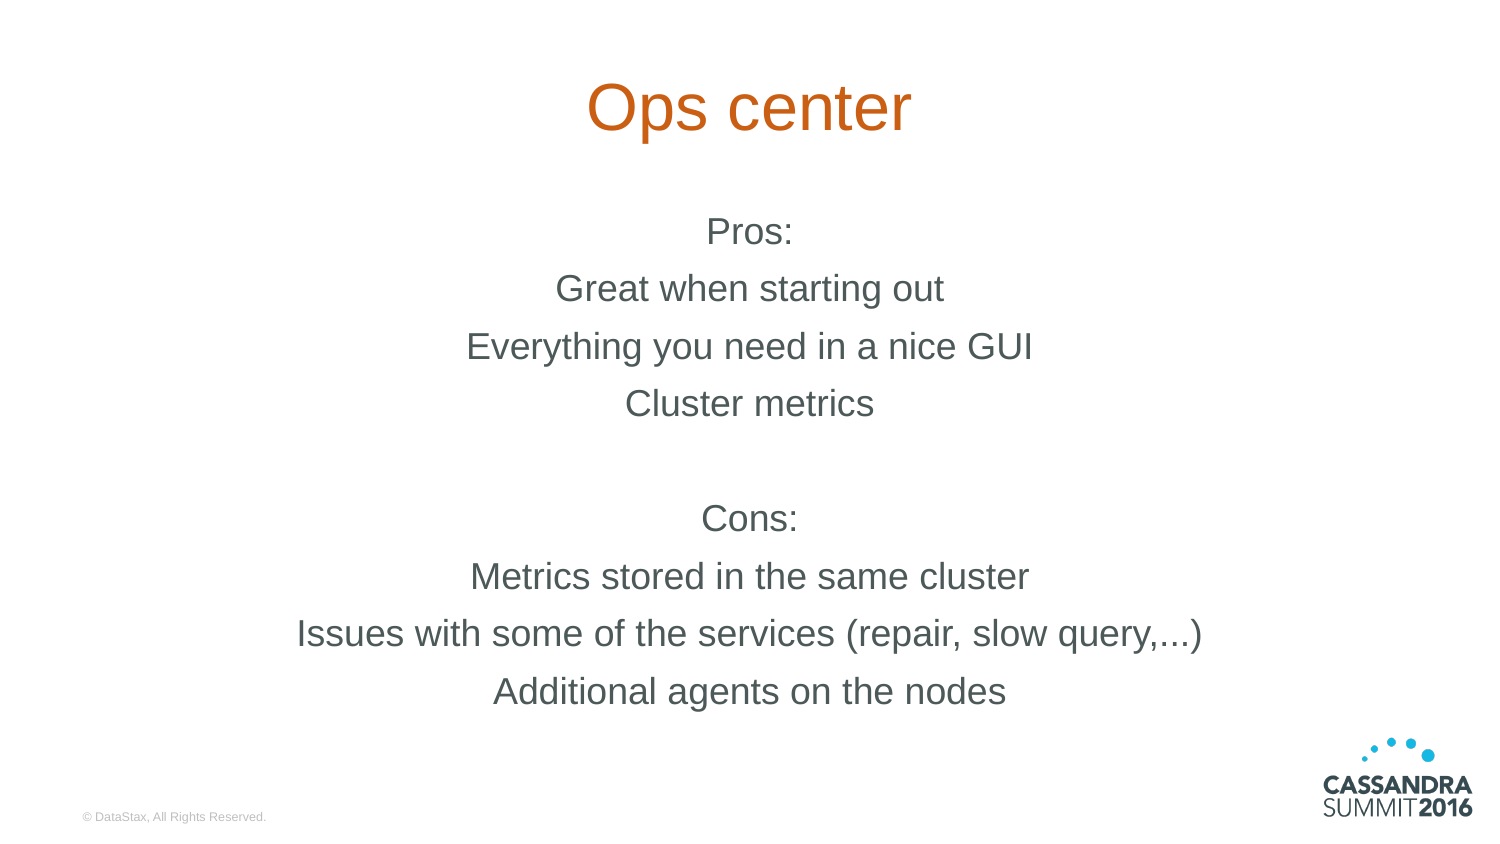

# Ops center
Pros:
Great when starting out
Everything you need in a nice GUI
Cluster metrics

Cons:
Metrics stored in the same cluster
Issues with some of the services (repair, slow query,...)
Additional agents on the nodes
© DataStax, All Rights Reserved.
26